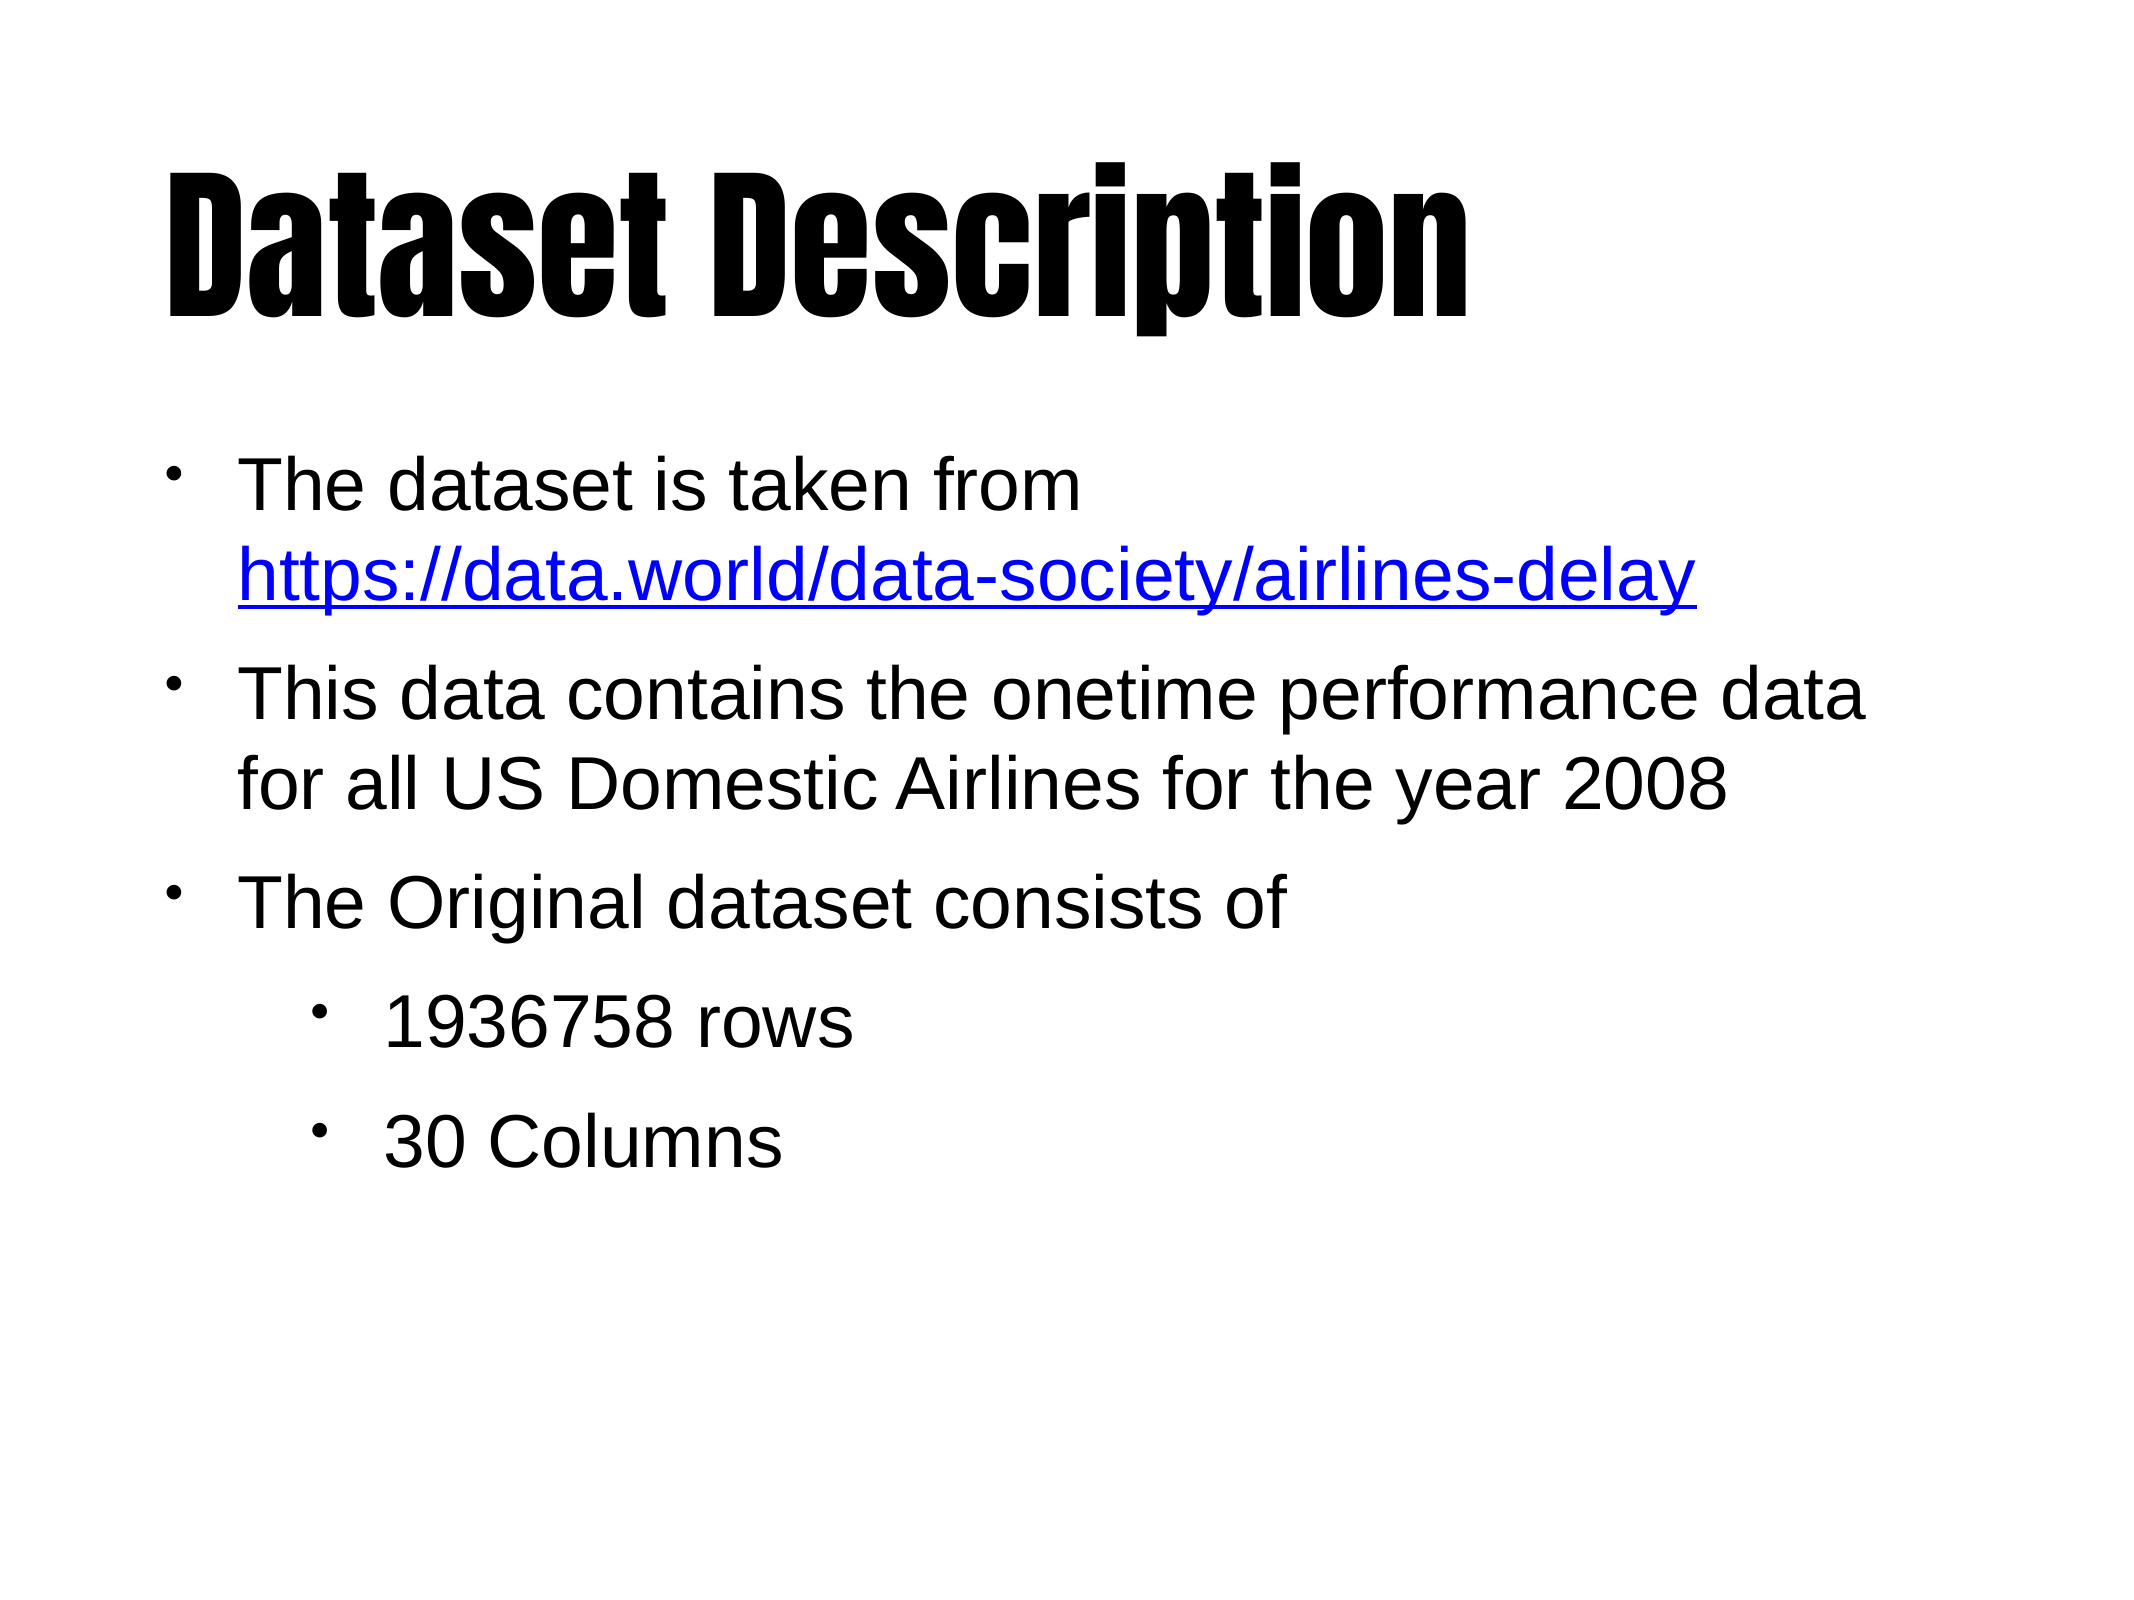

# Dataset Description
The dataset is taken from https://data.world/data-society/airlines-delay
This data contains the onetime performance data for all US Domestic Airlines for the year 2008
The Original dataset consists of
1936758 rows
30 Columns